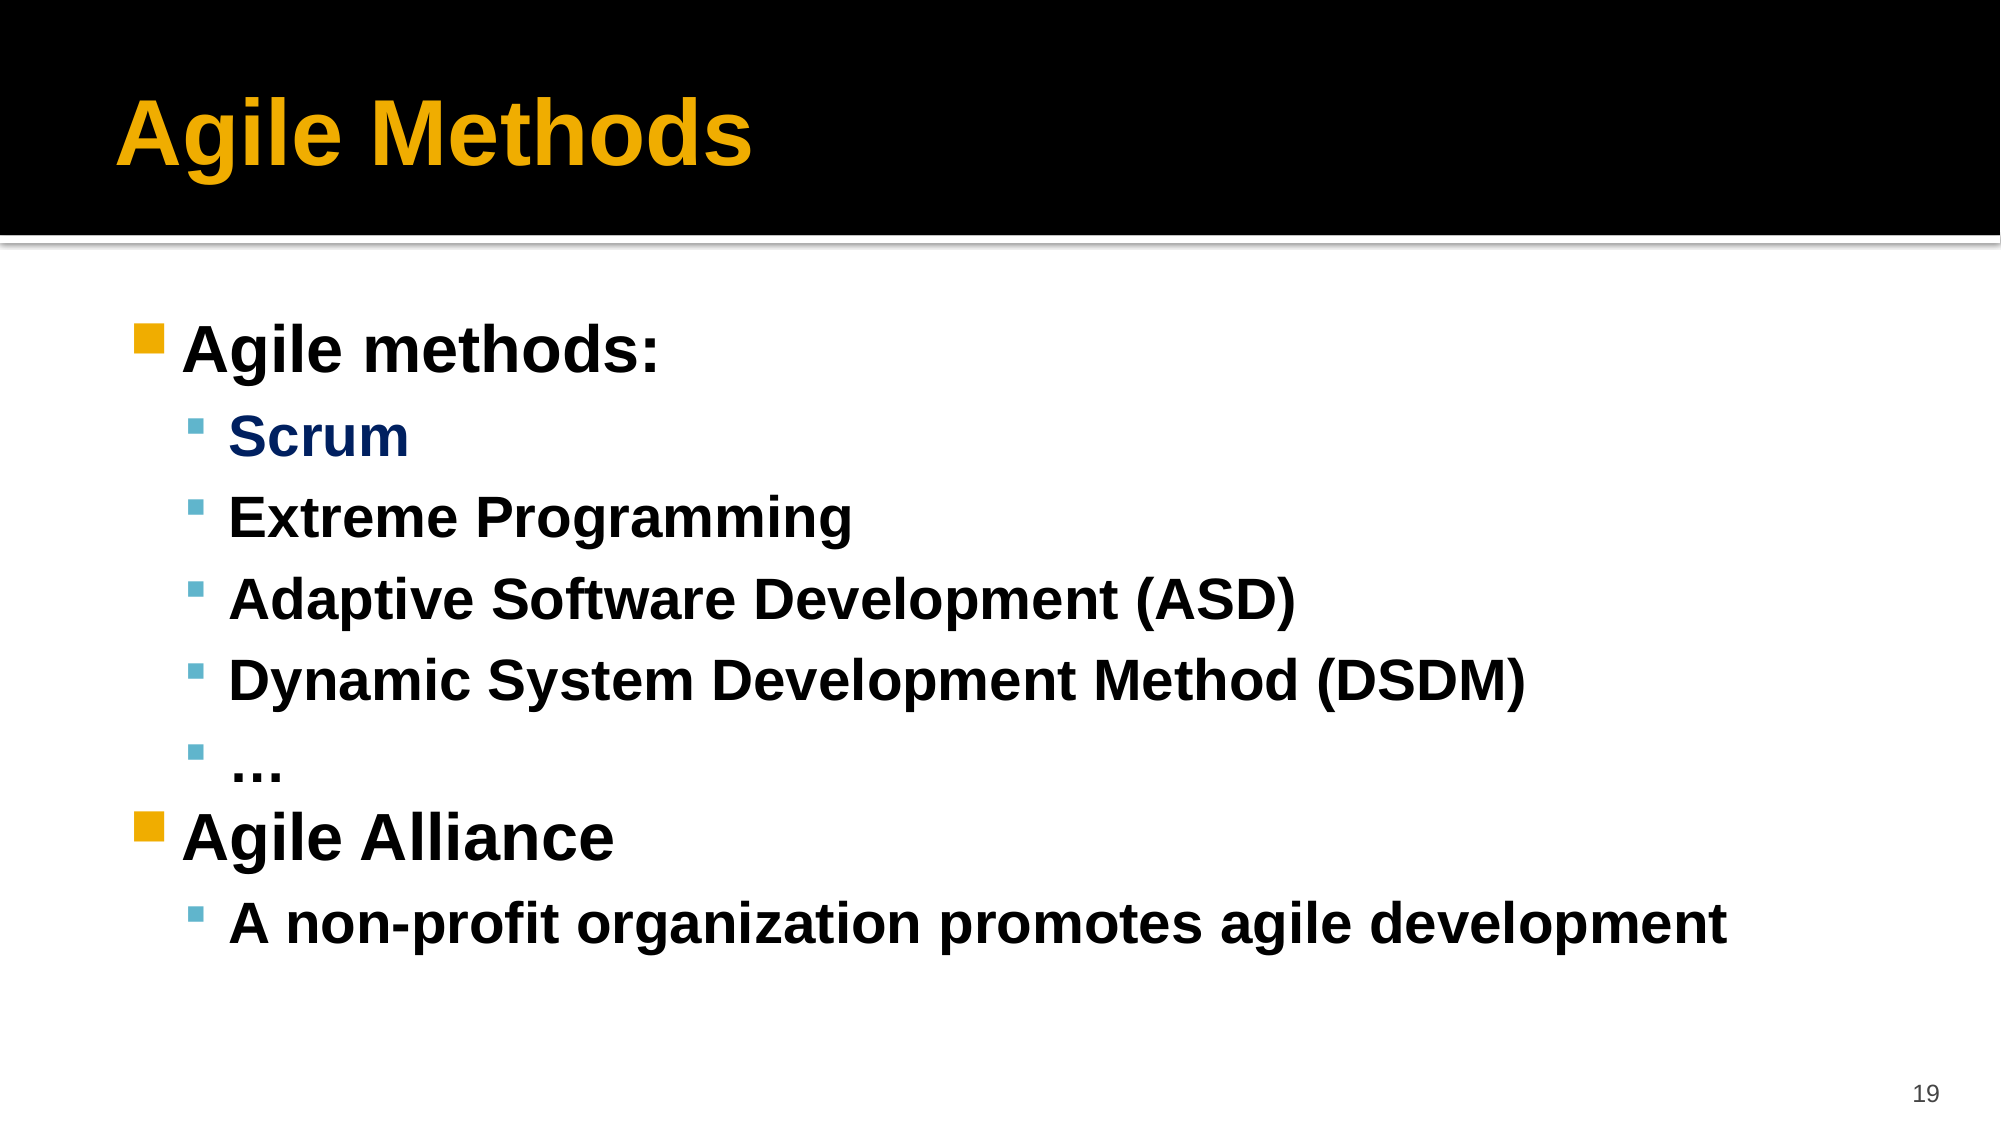

# Agile Methods
Agile methods:
Scrum
Extreme Programming
Adaptive Software Development (ASD)
Dynamic System Development Method (DSDM)
…
Agile Alliance
A non-profit organization promotes agile development
19